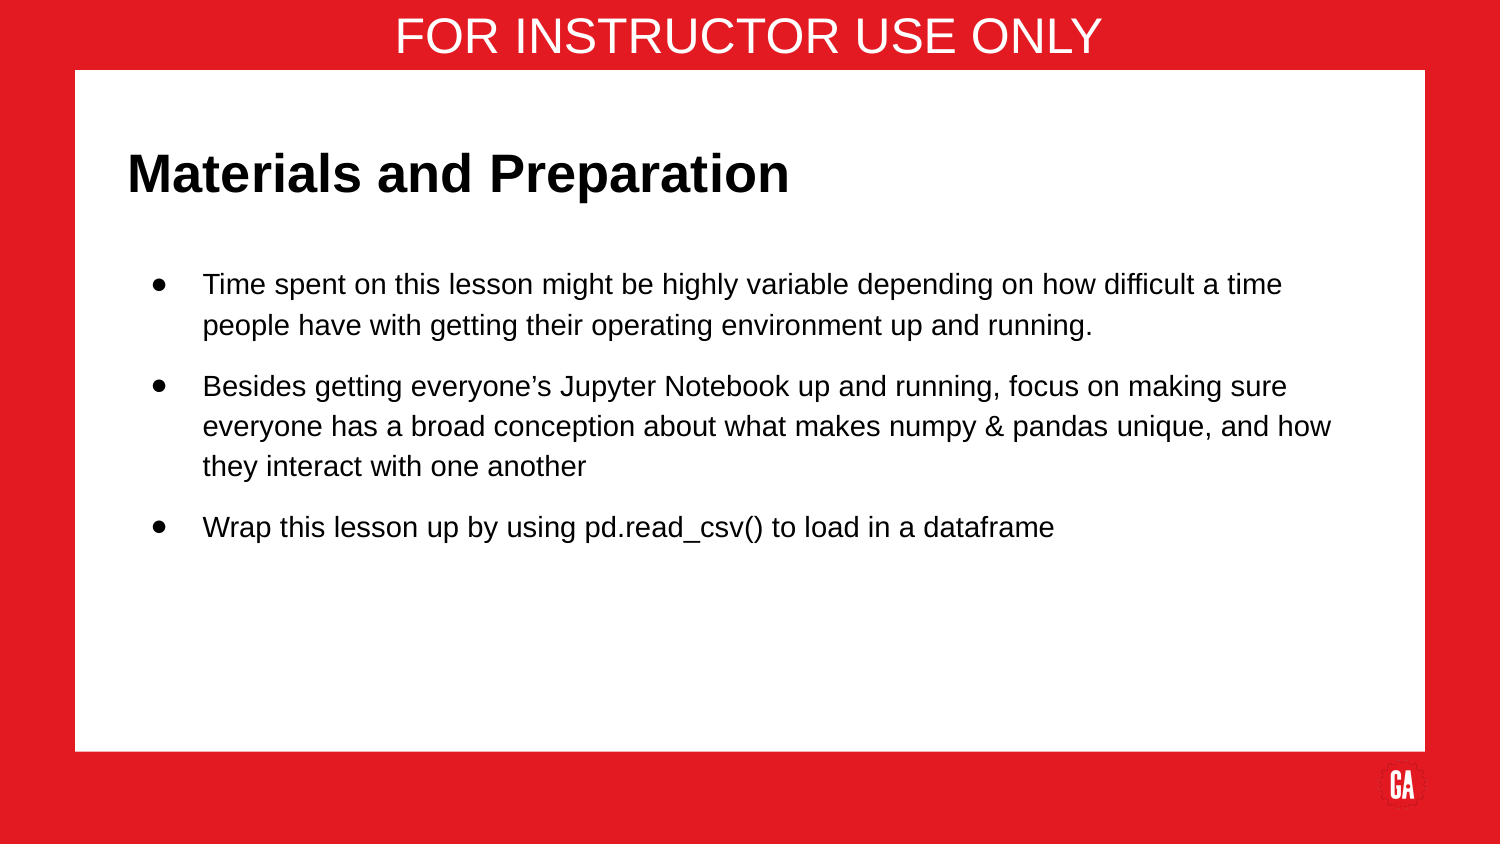

# Materials and Preparation
Time spent on this lesson might be highly variable depending on how difficult a time people have with getting their operating environment up and running.
Besides getting everyone’s Jupyter Notebook up and running, focus on making sure everyone has a broad conception about what makes numpy & pandas unique, and how they interact with one another
Wrap this lesson up by using pd.read_csv() to load in a dataframe